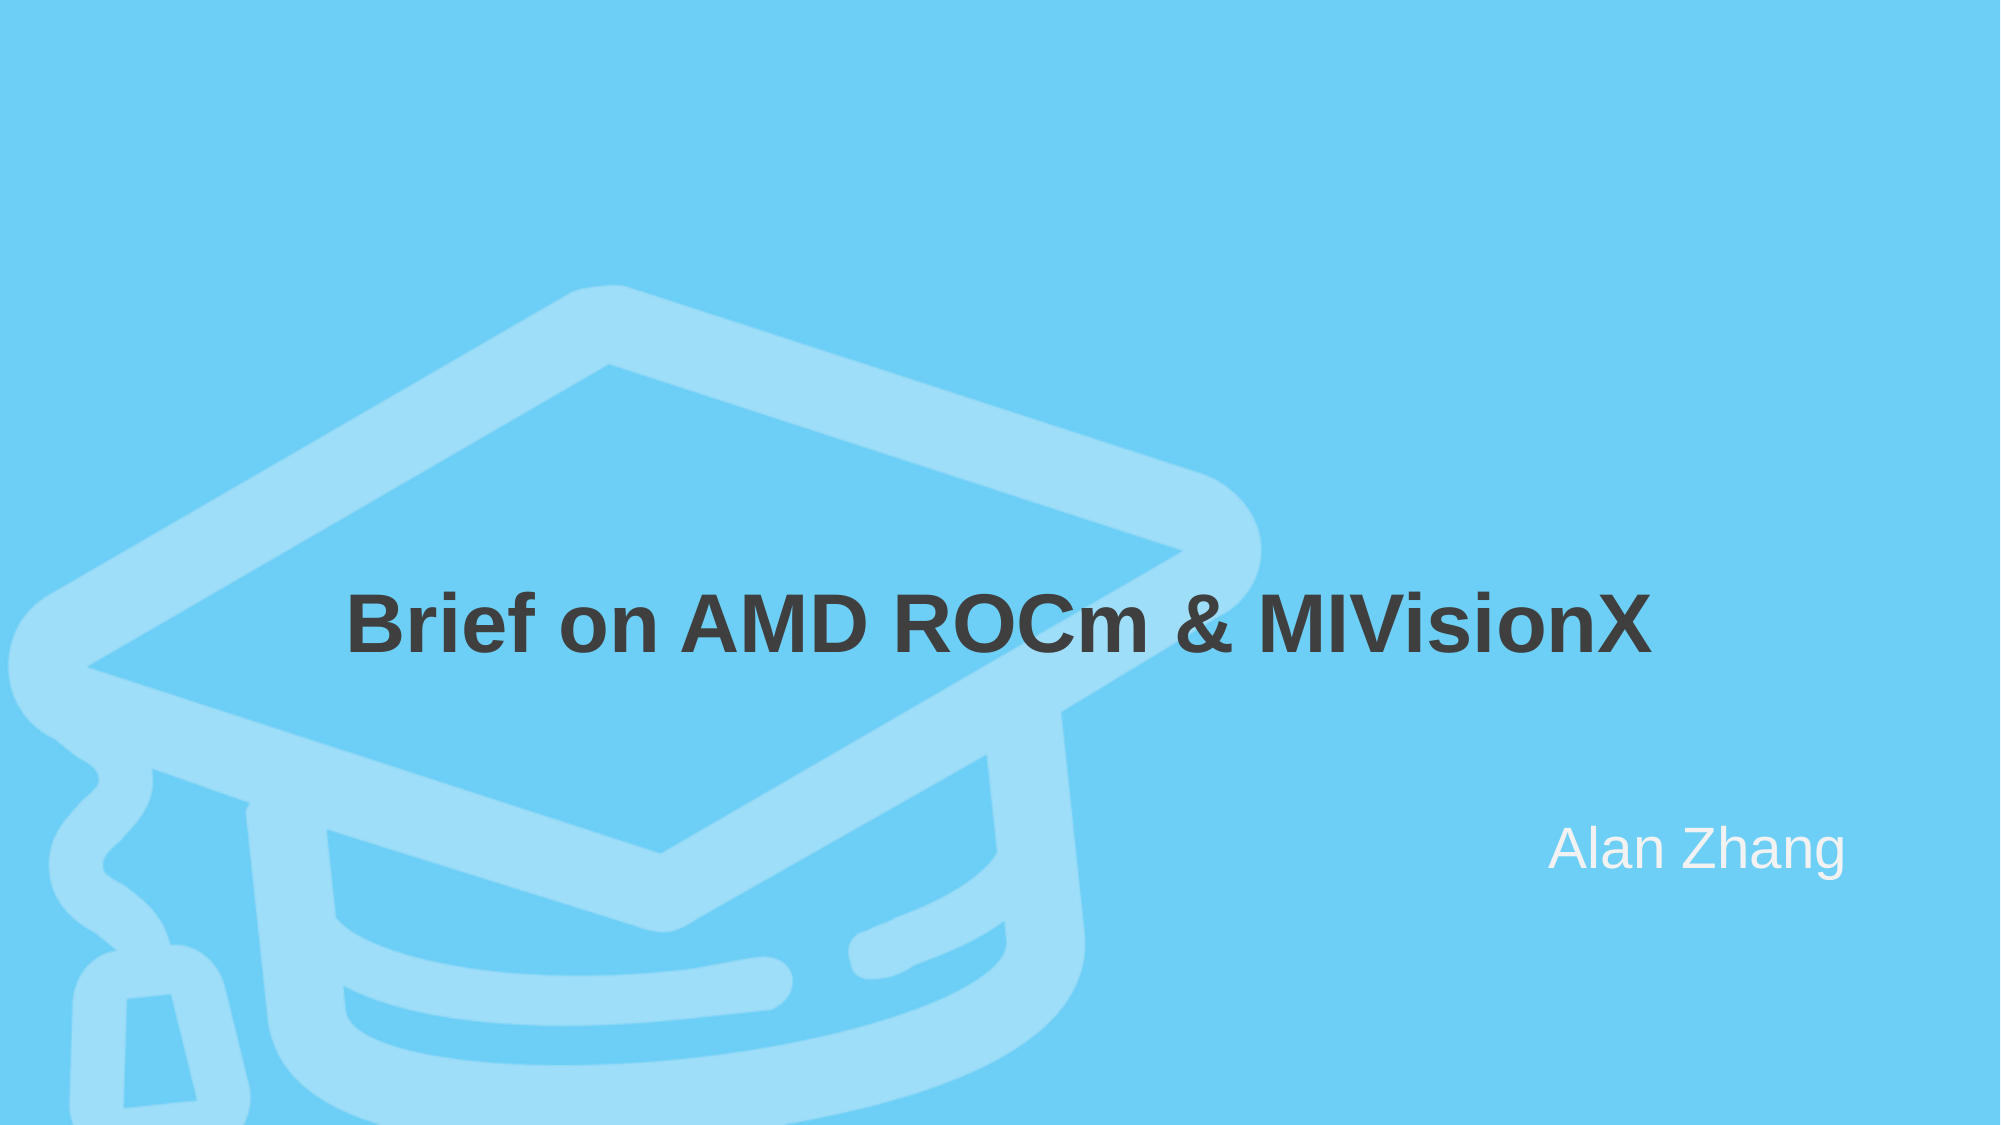

# Brief on AMD ROCm & MIVisionX
Alan Zhang